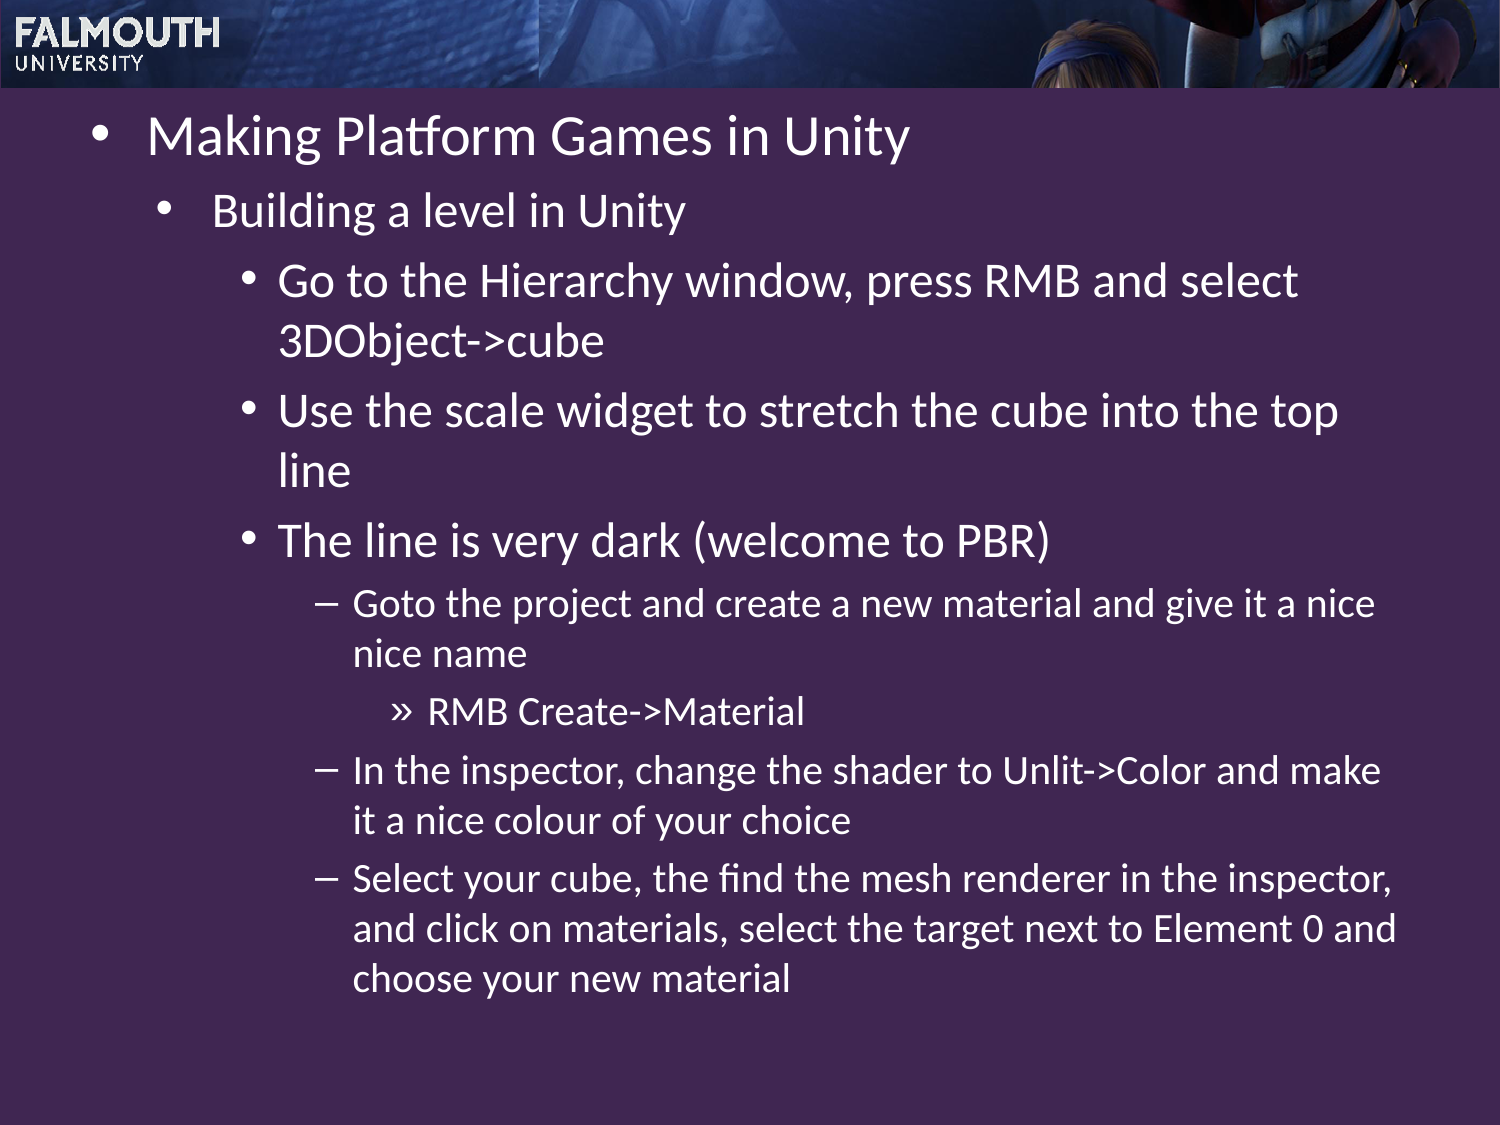

Making Platform Games in Unity
Building a level in Unity
Go to the Hierarchy window, press RMB and select 3DObject->cube
Use the scale widget to stretch the cube into the top line
The line is very dark (welcome to PBR)
Goto the project and create a new material and give it a nice nice name
RMB Create->Material
In the inspector, change the shader to Unlit->Color and make it a nice colour of your choice
Select your cube, the find the mesh renderer in the inspector, and click on materials, select the target next to Element 0 and choose your new material